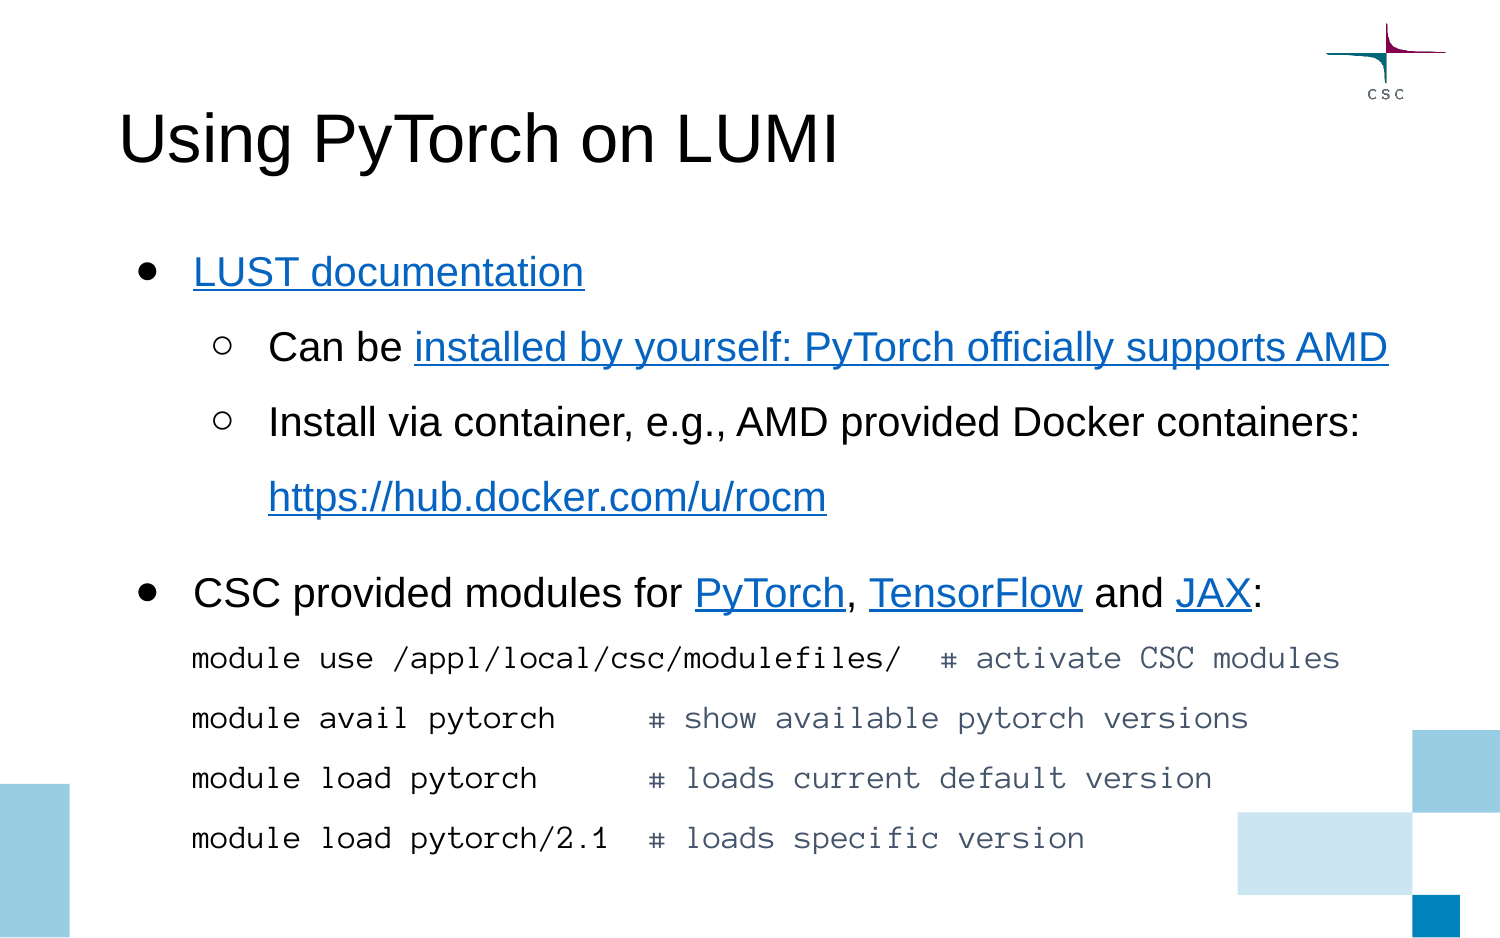

# Using PyTorch on LUMI
LUST documentation
Can be installed by yourself: PyTorch officially supports AMD
Install via container, e.g., AMD provided Docker containers: https://hub.docker.com/u/rocm
CSC provided modules for PyTorch, TensorFlow and JAX:
module use /appl/local/csc/modulefiles/  # activate CSC modules
module avail pytorch     # show available pytorch versions
module load pytorch      # loads current default version
module load pytorch/2.1  # loads specific version